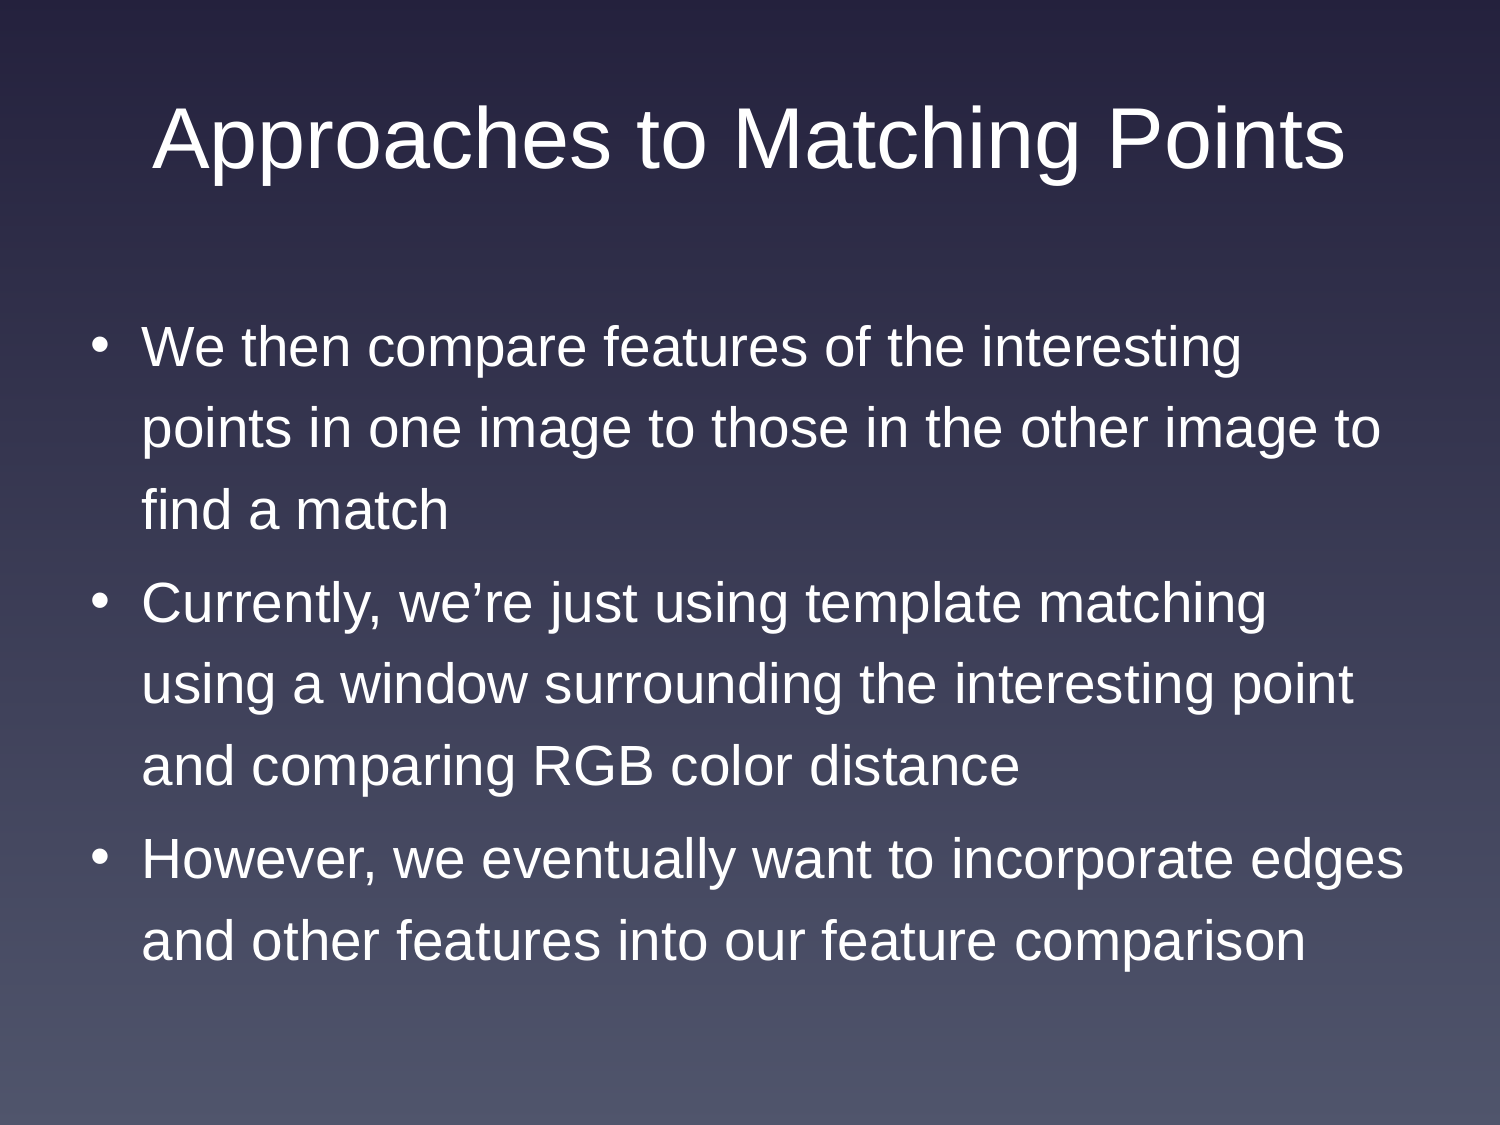

# Approaches to Matching Points
We then compare features of the interesting points in one image to those in the other image to find a match
Currently, we’re just using template matching using a window surrounding the interesting point and comparing RGB color distance
However, we eventually want to incorporate edges and other features into our feature comparison